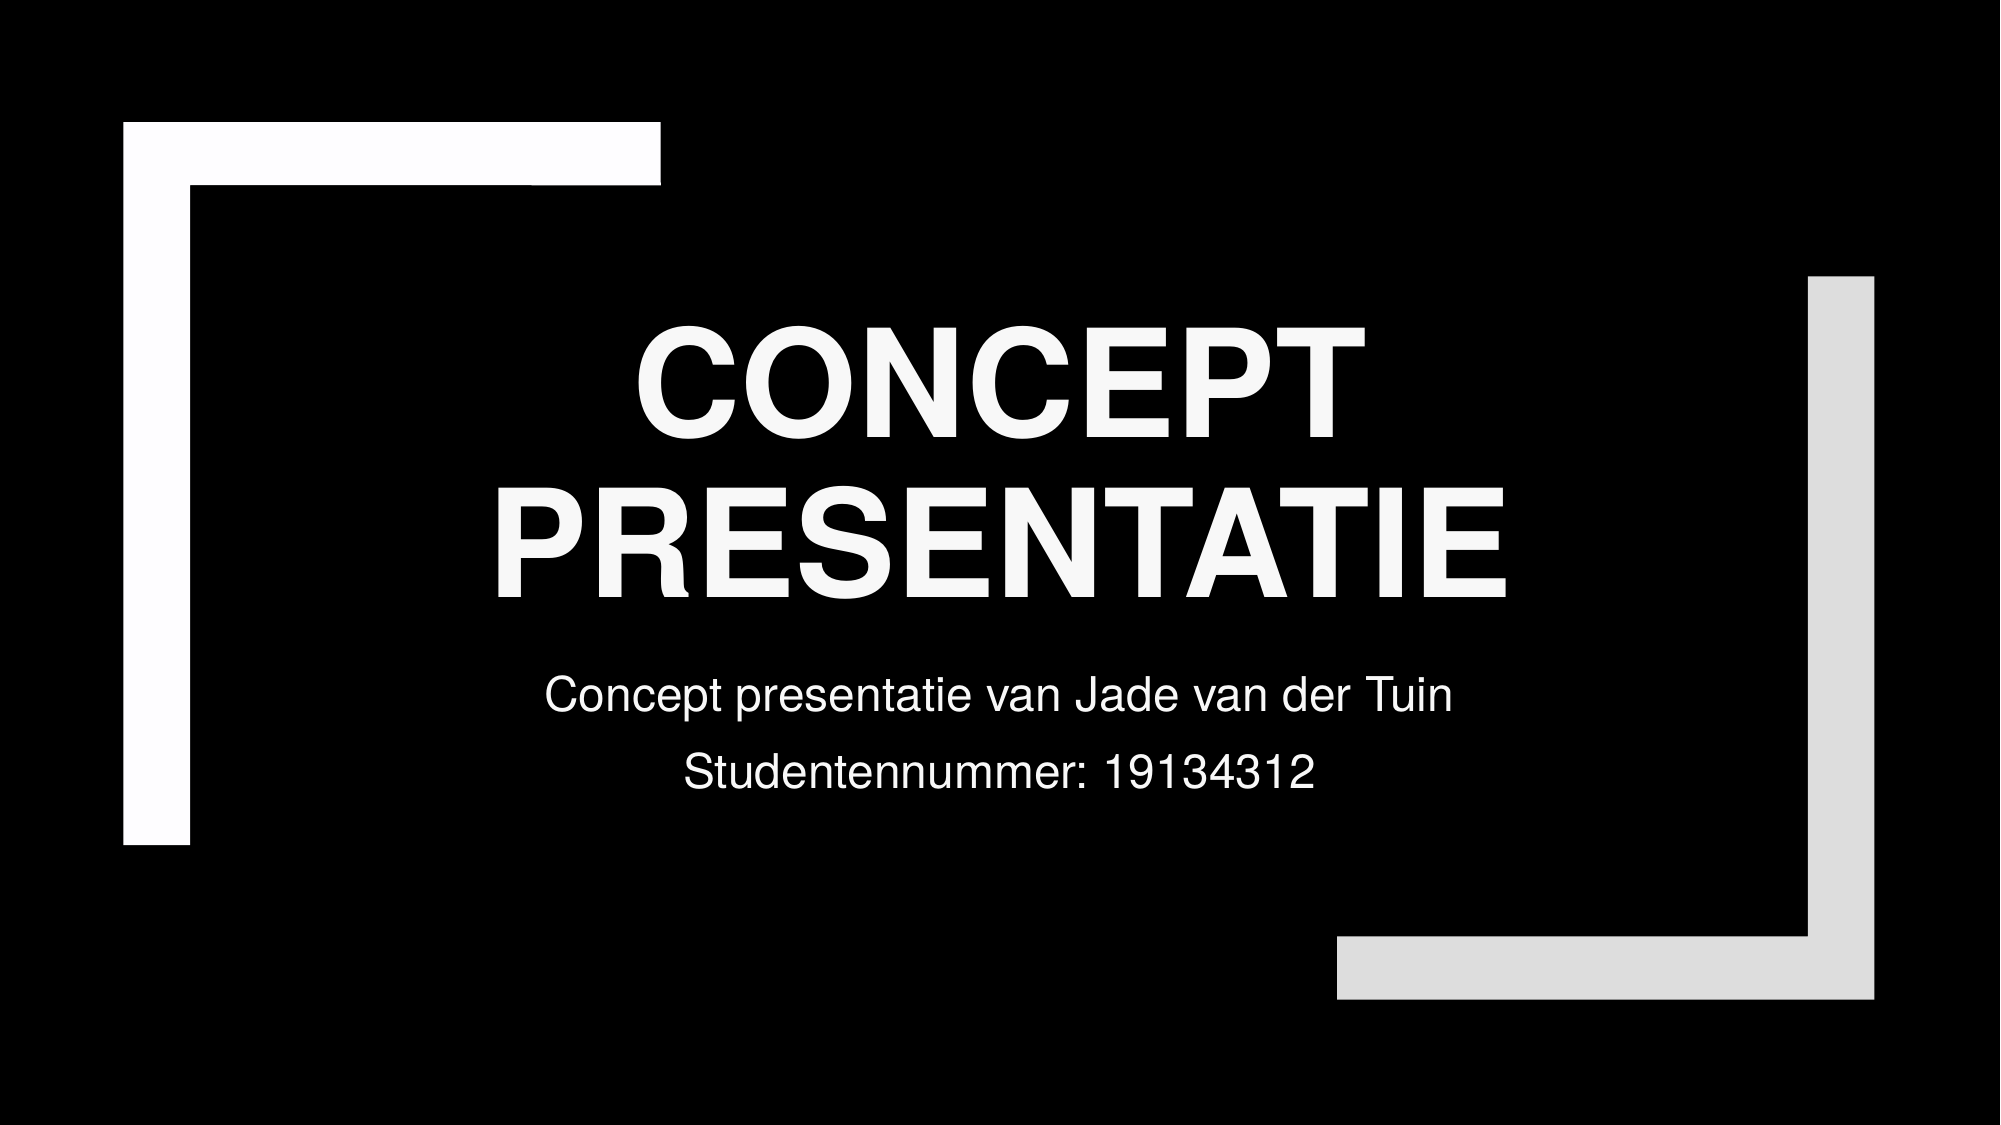

# Concept presentatie
Concept presentatie van Jade van der Tuin
Studentennummer: 19134312